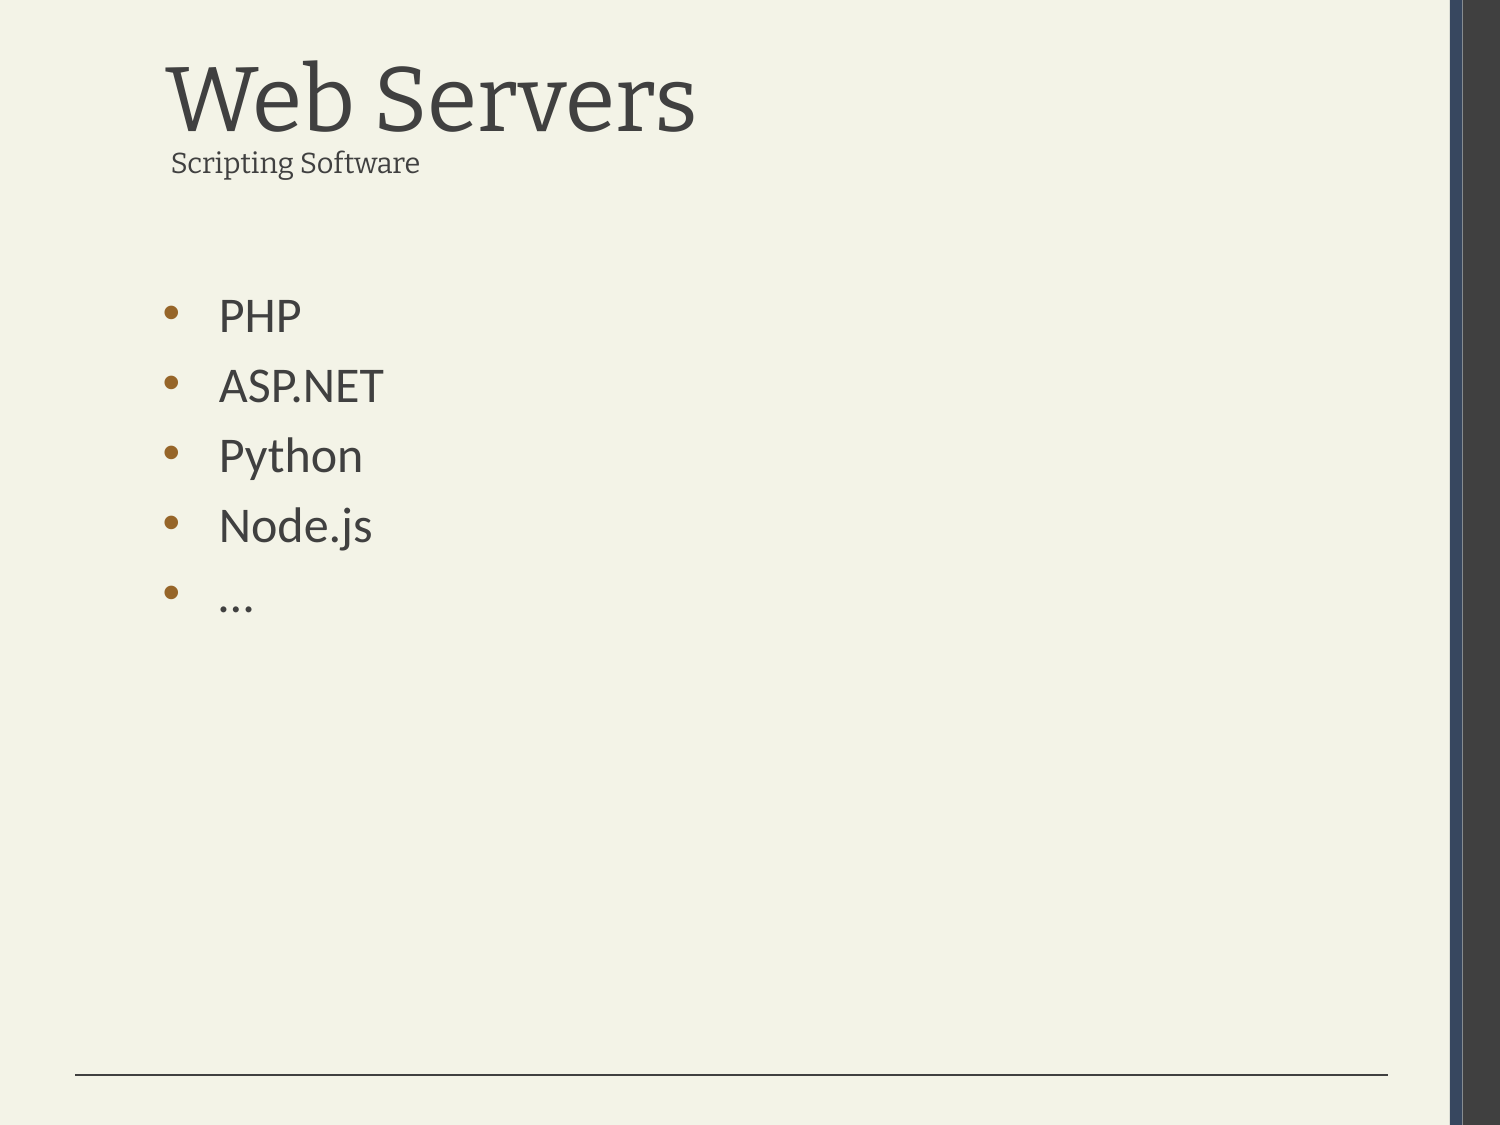

# Web Servers
 Scripting Software
PHP
ASP.NET
Python
Node.js
…